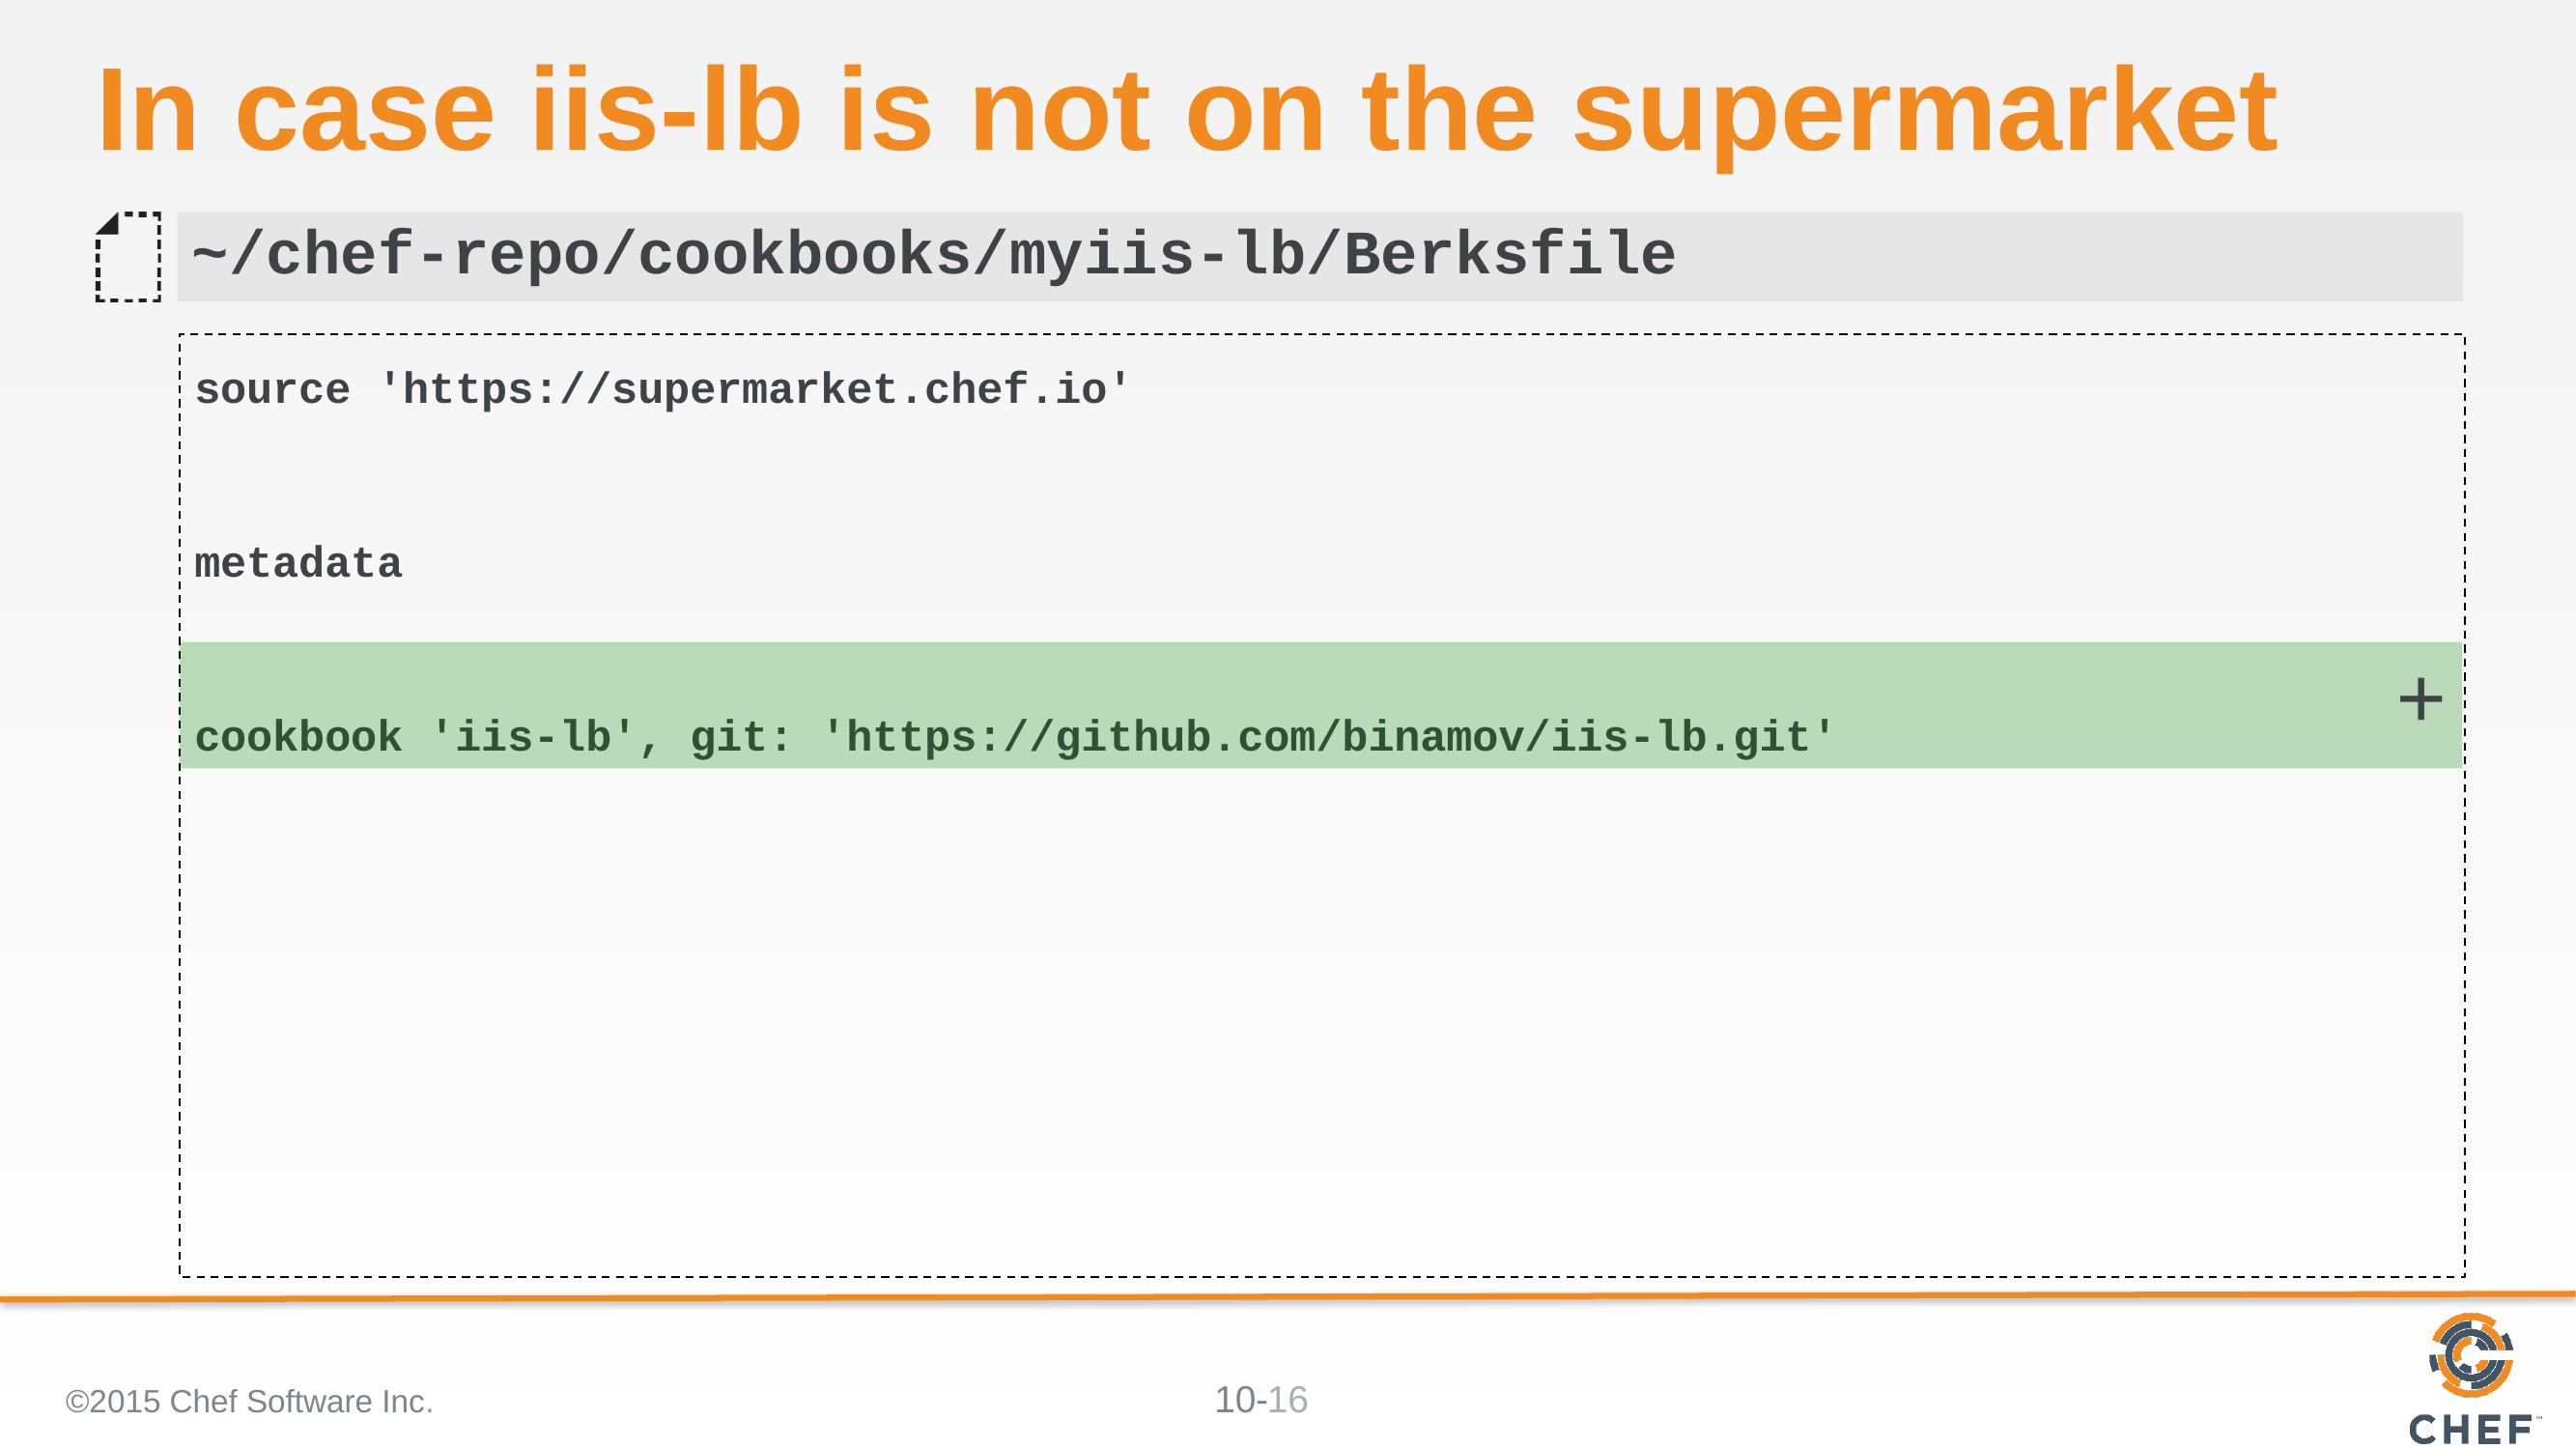

# In case iis-lb is not on the supermarket
~/chef-repo/cookbooks/myiis-lb/Berksfile
source 'https://supermarket.chef.io'

metadata

cookbook 'iis-lb', git: 'https://github.com/binamov/iis-lb.git'
+
©2015 Chef Software Inc.
16